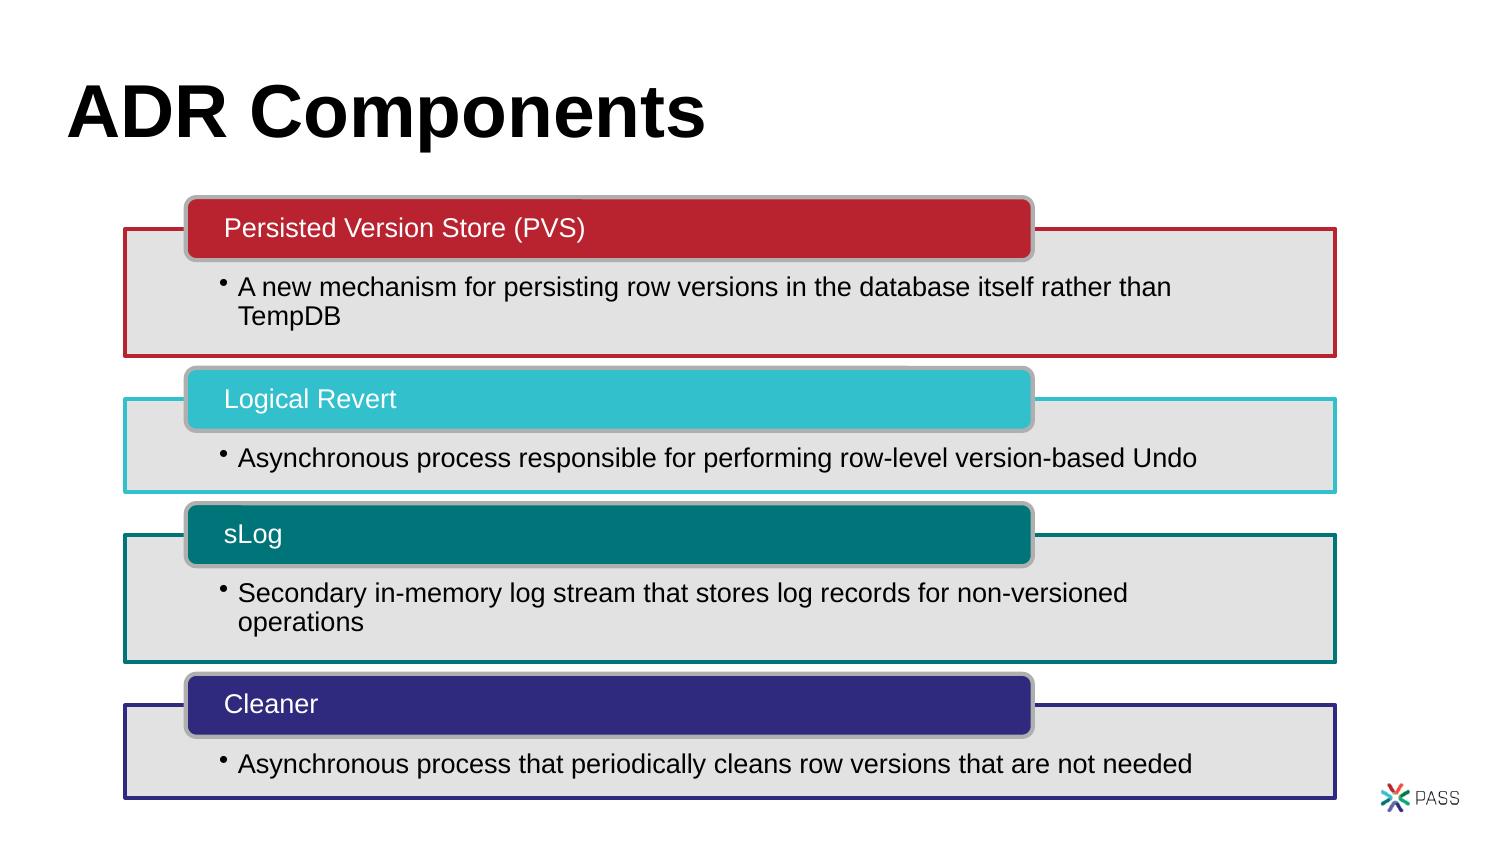

# ADR Components
A new mechanism for persisting row versions in the database itself rather than TempDB
Persisted Version Store (PVS)
Asynchronous process responsible for performing row-level version-based Undo
Logical Revert
Secondary in-memory log stream that stores log records for non-versioned operations
sLog
Asynchronous process that periodically cleans row versions that are not needed
Cleaner